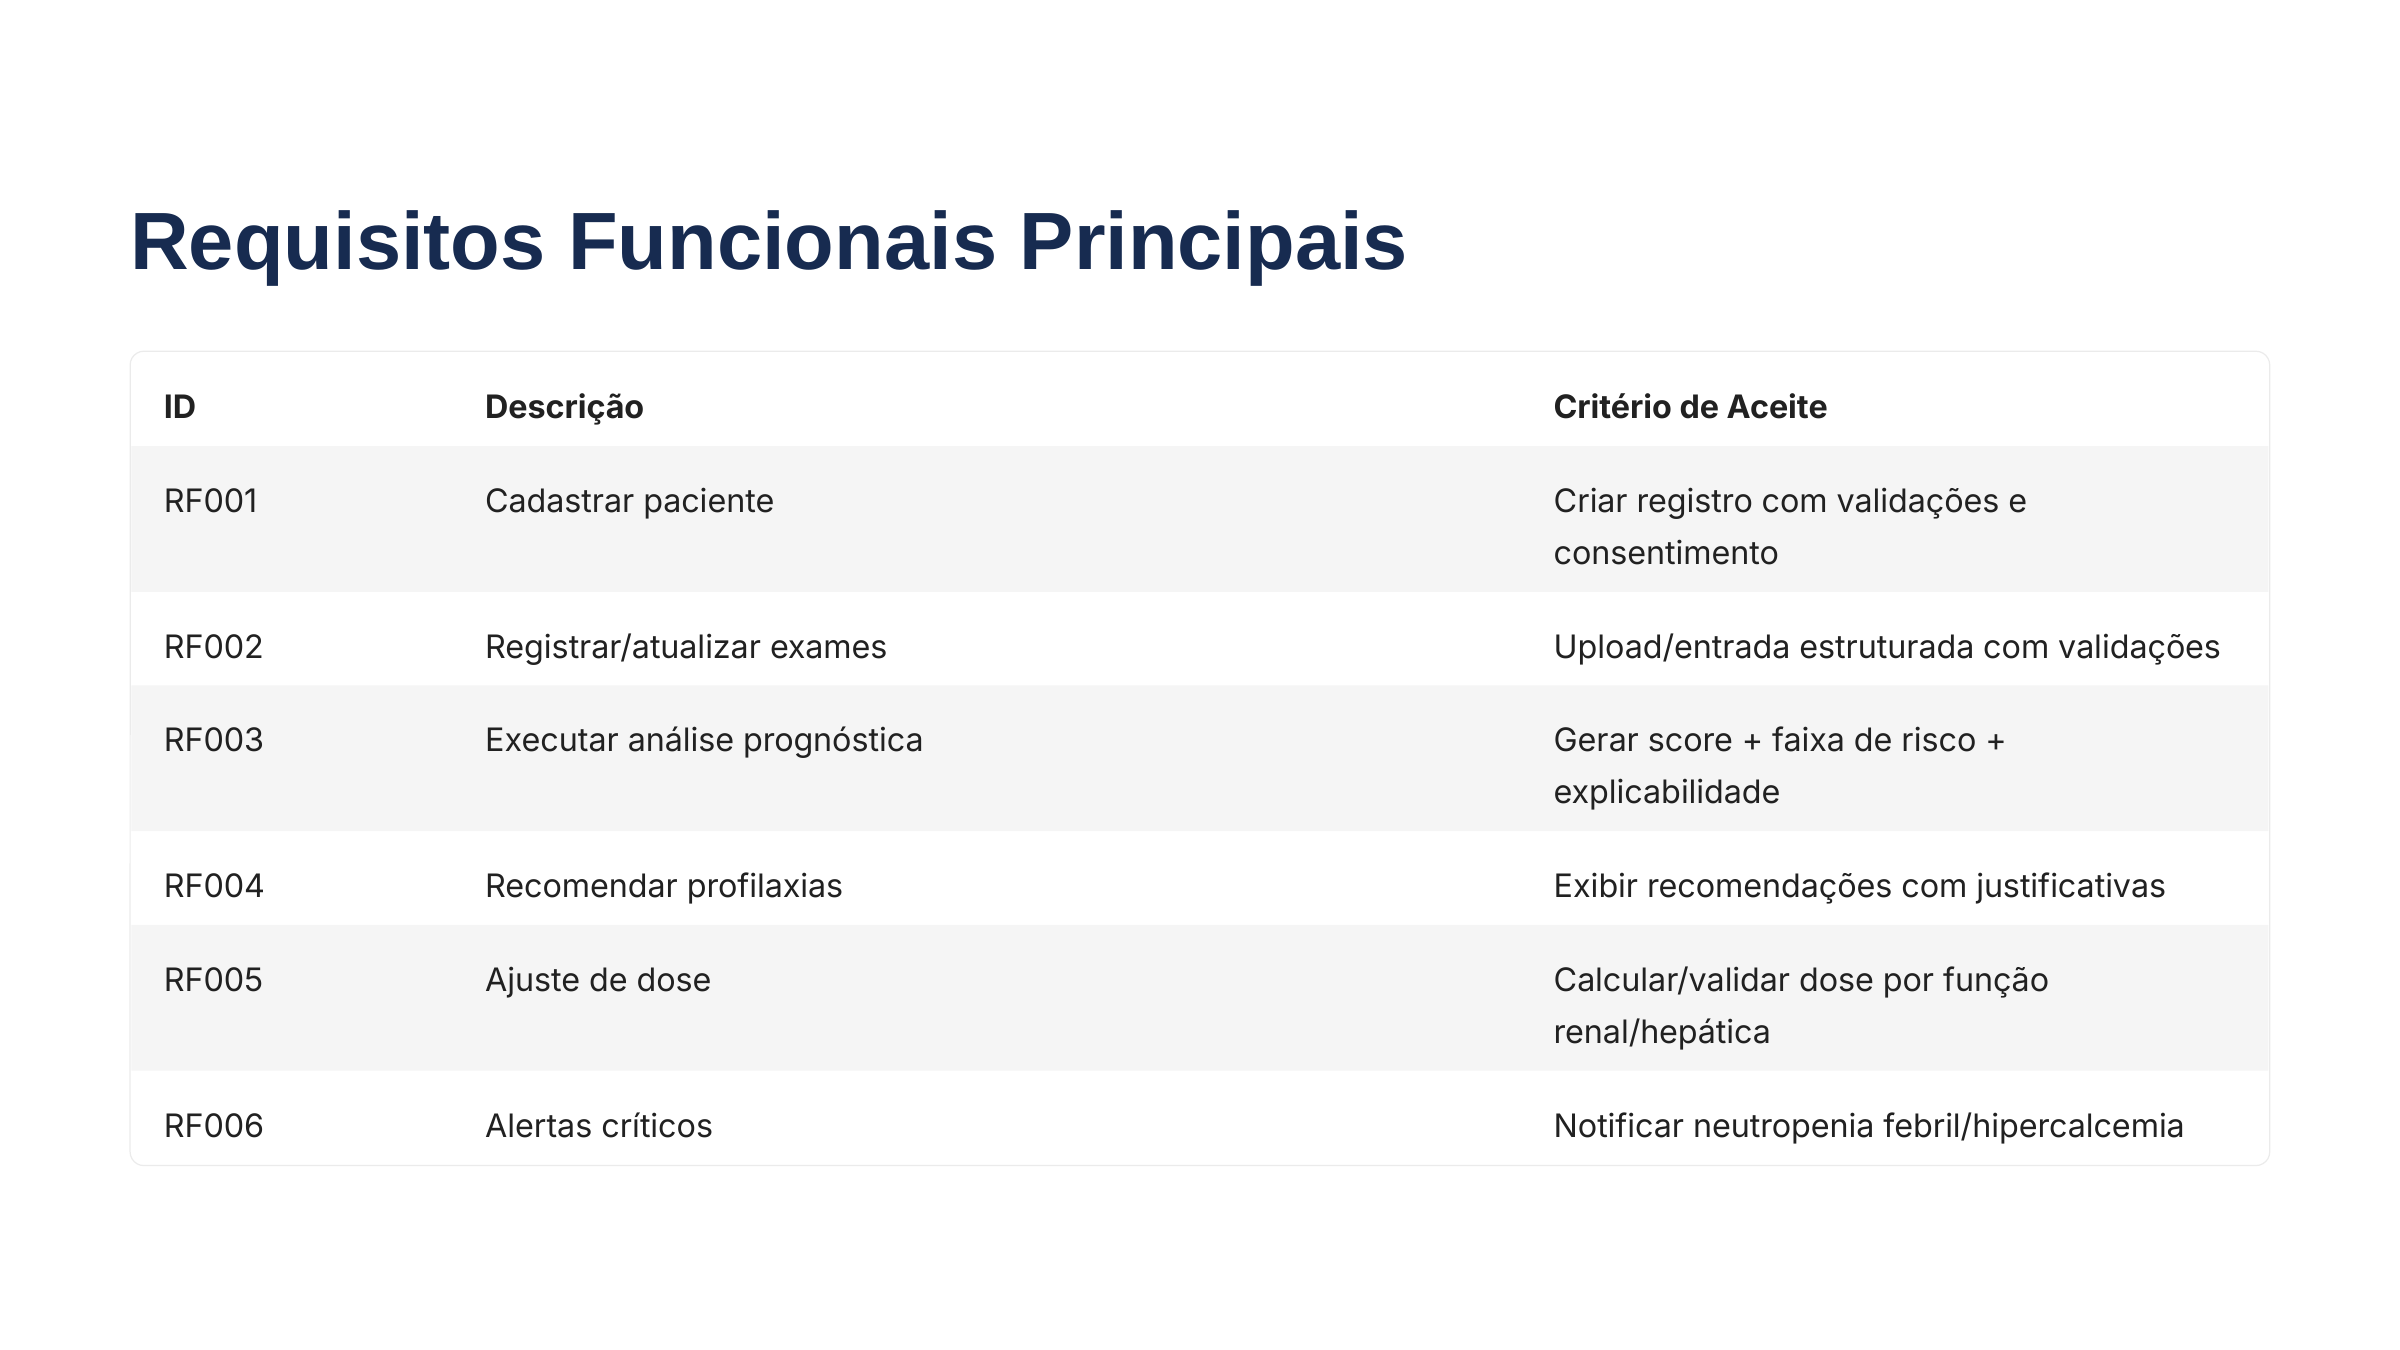

Requisitos Funcionais Principais

ID
Descrição
Critério de Aceite

RF001
Cadastrar paciente
Criar registro com validações e consentimento

RF002
Registrar/atualizar exames
Upload/entrada estruturada com validações

RF003
Executar análise prognóstica
Gerar score + faixa de risco + explicabilidade

RF004
Recomendar profilaxias
Exibir recomendações com justificativas

RF005
Ajuste de dose
Calcular/validar dose por função renal/hepática

RF006
Alertas críticos
Notificar neutropenia febril/hipercalcemia